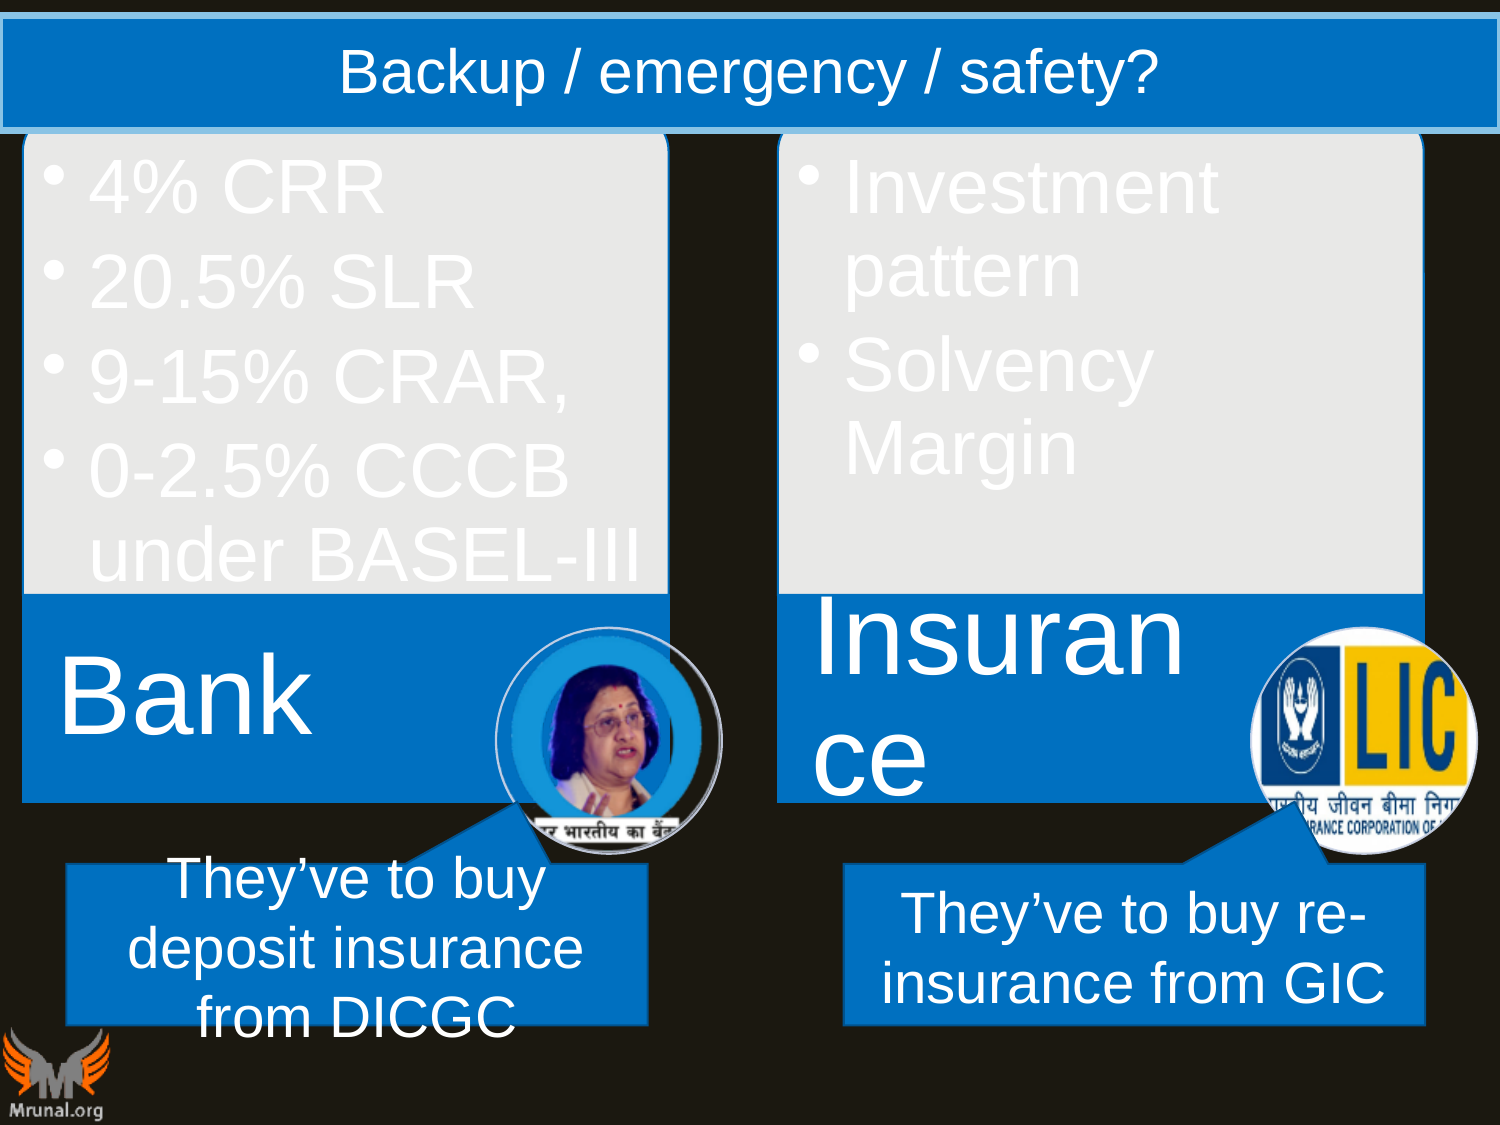

# Backup / emergency / safety?
4% CRR
20.5% SLR
9-15% CRAR,
0-2.5% CCCB under BASEL-III
Bank
Investment pattern
Solvency Margin
Insurance
They’ve to buy deposit insurance from DICGC
They’ve to buy re-insurance from GIC